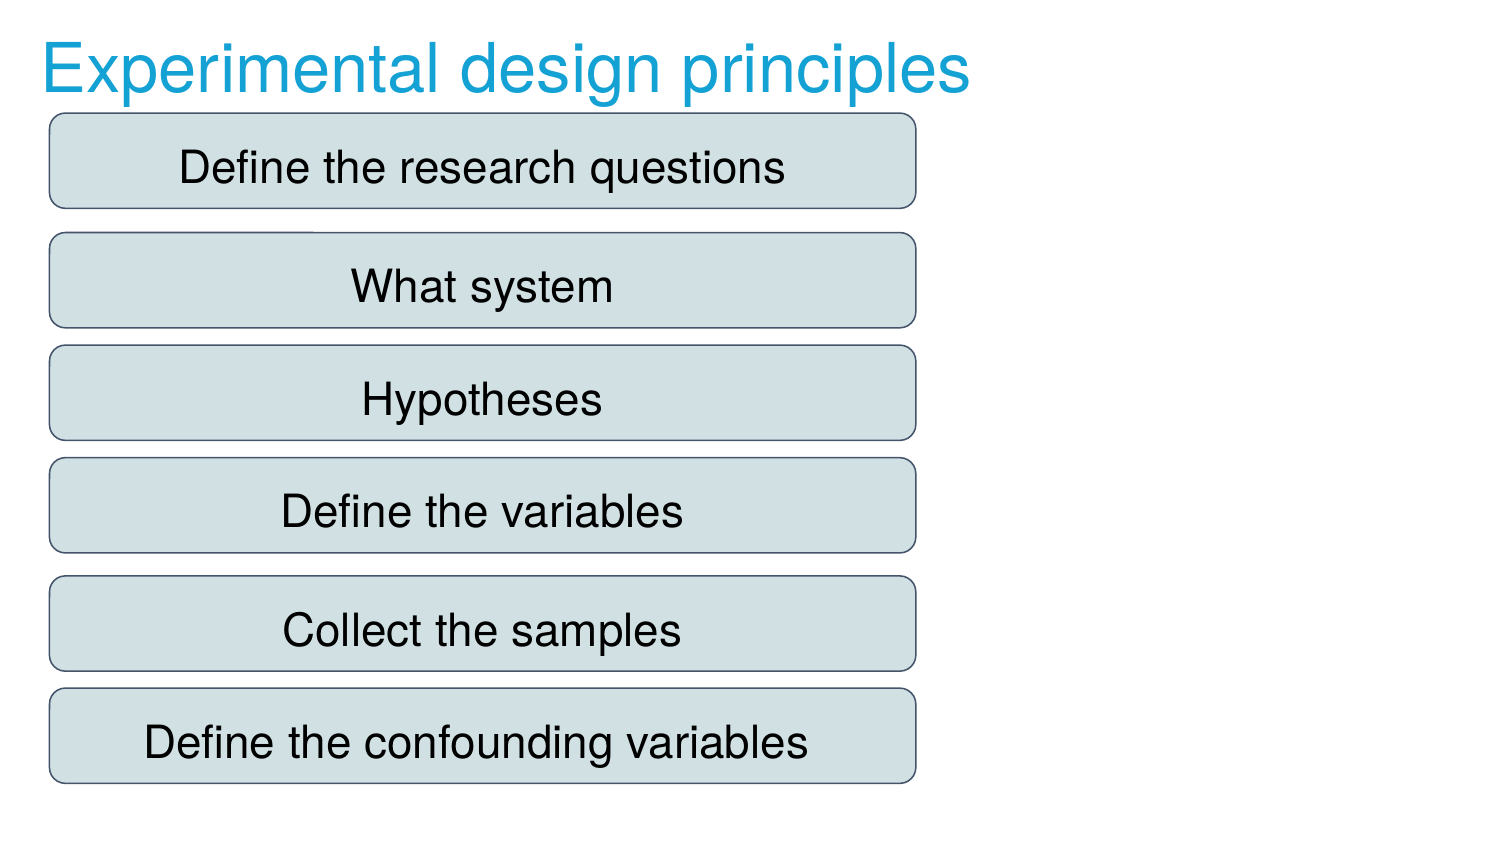

Experimental design principles
Define the research questions
What system
Hypotheses
Define the variables
Collect the samples
Define the confounding variables